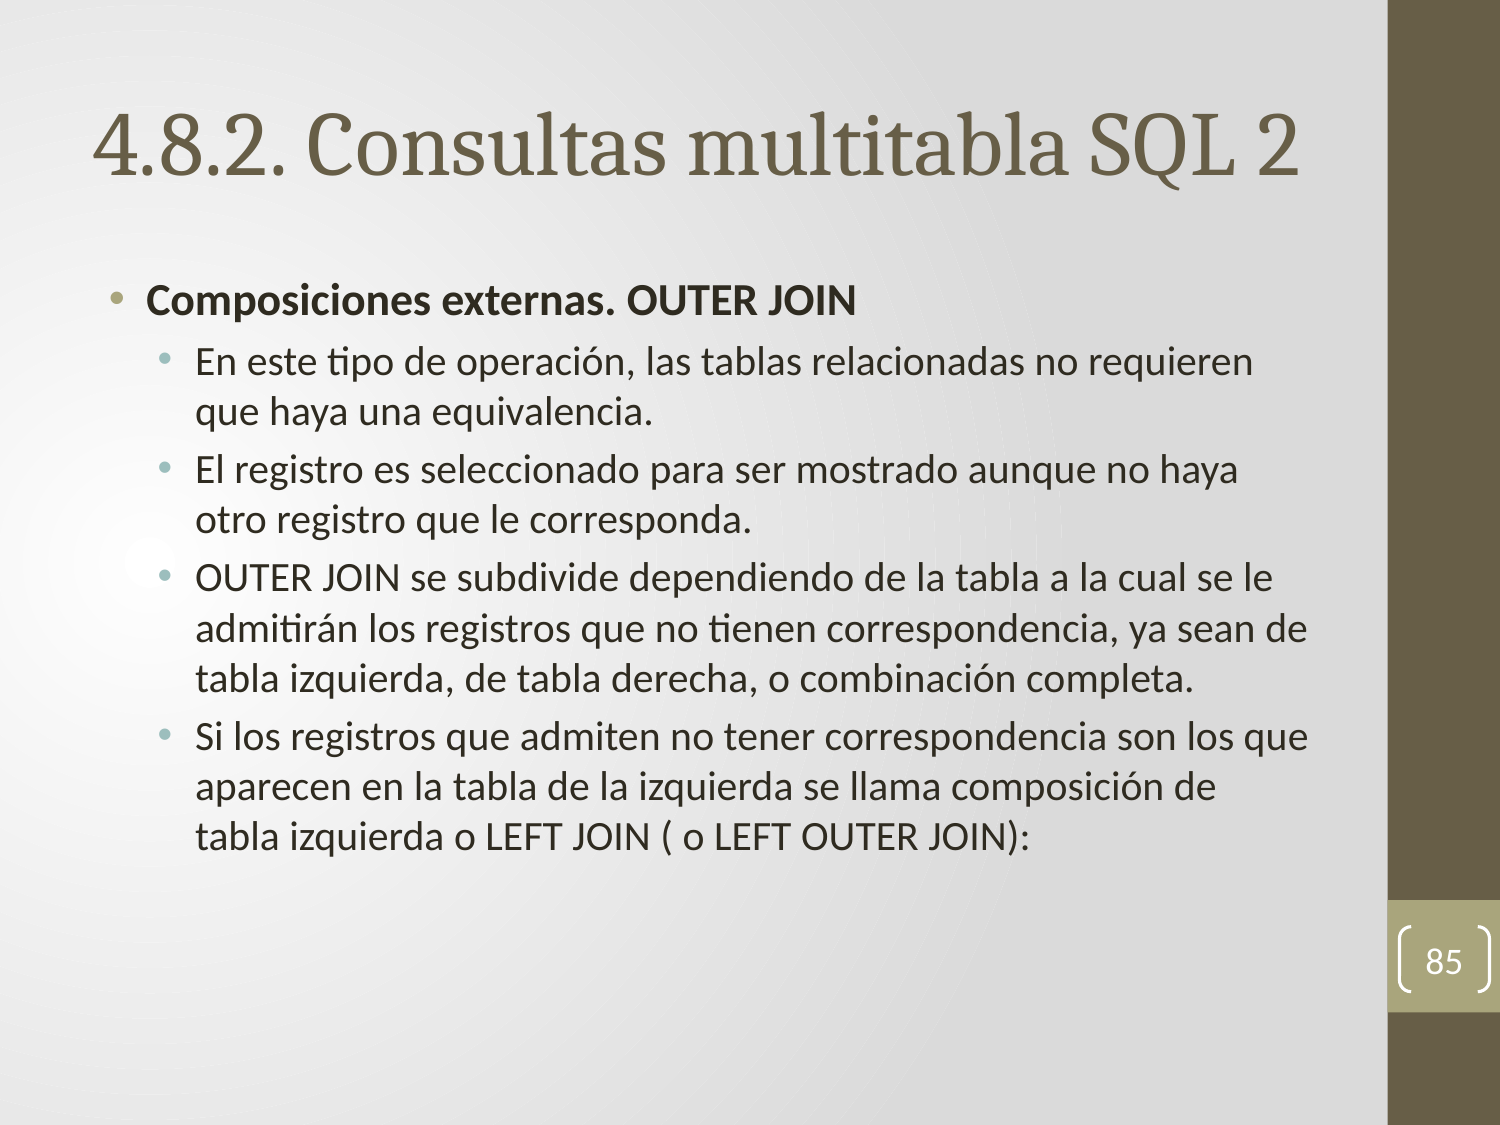

# 4.8.2. Consultas multitabla SQL 2
Composiciones externas. OUTER JOIN
En este tipo de operación, las tablas relacionadas no requieren que haya una equivalencia.
El registro es seleccionado para ser mostrado aunque no haya otro registro que le corresponda.
OUTER JOIN se subdivide dependiendo de la tabla a la cual se le admitirán los registros que no tienen correspondencia, ya sean de tabla izquierda, de tabla derecha, o combinación completa.
Si los registros que admiten no tener correspondencia son los que aparecen en la tabla de la izquierda se llama composición de tabla izquierda o LEFT JOIN ( o LEFT OUTER JOIN):
85